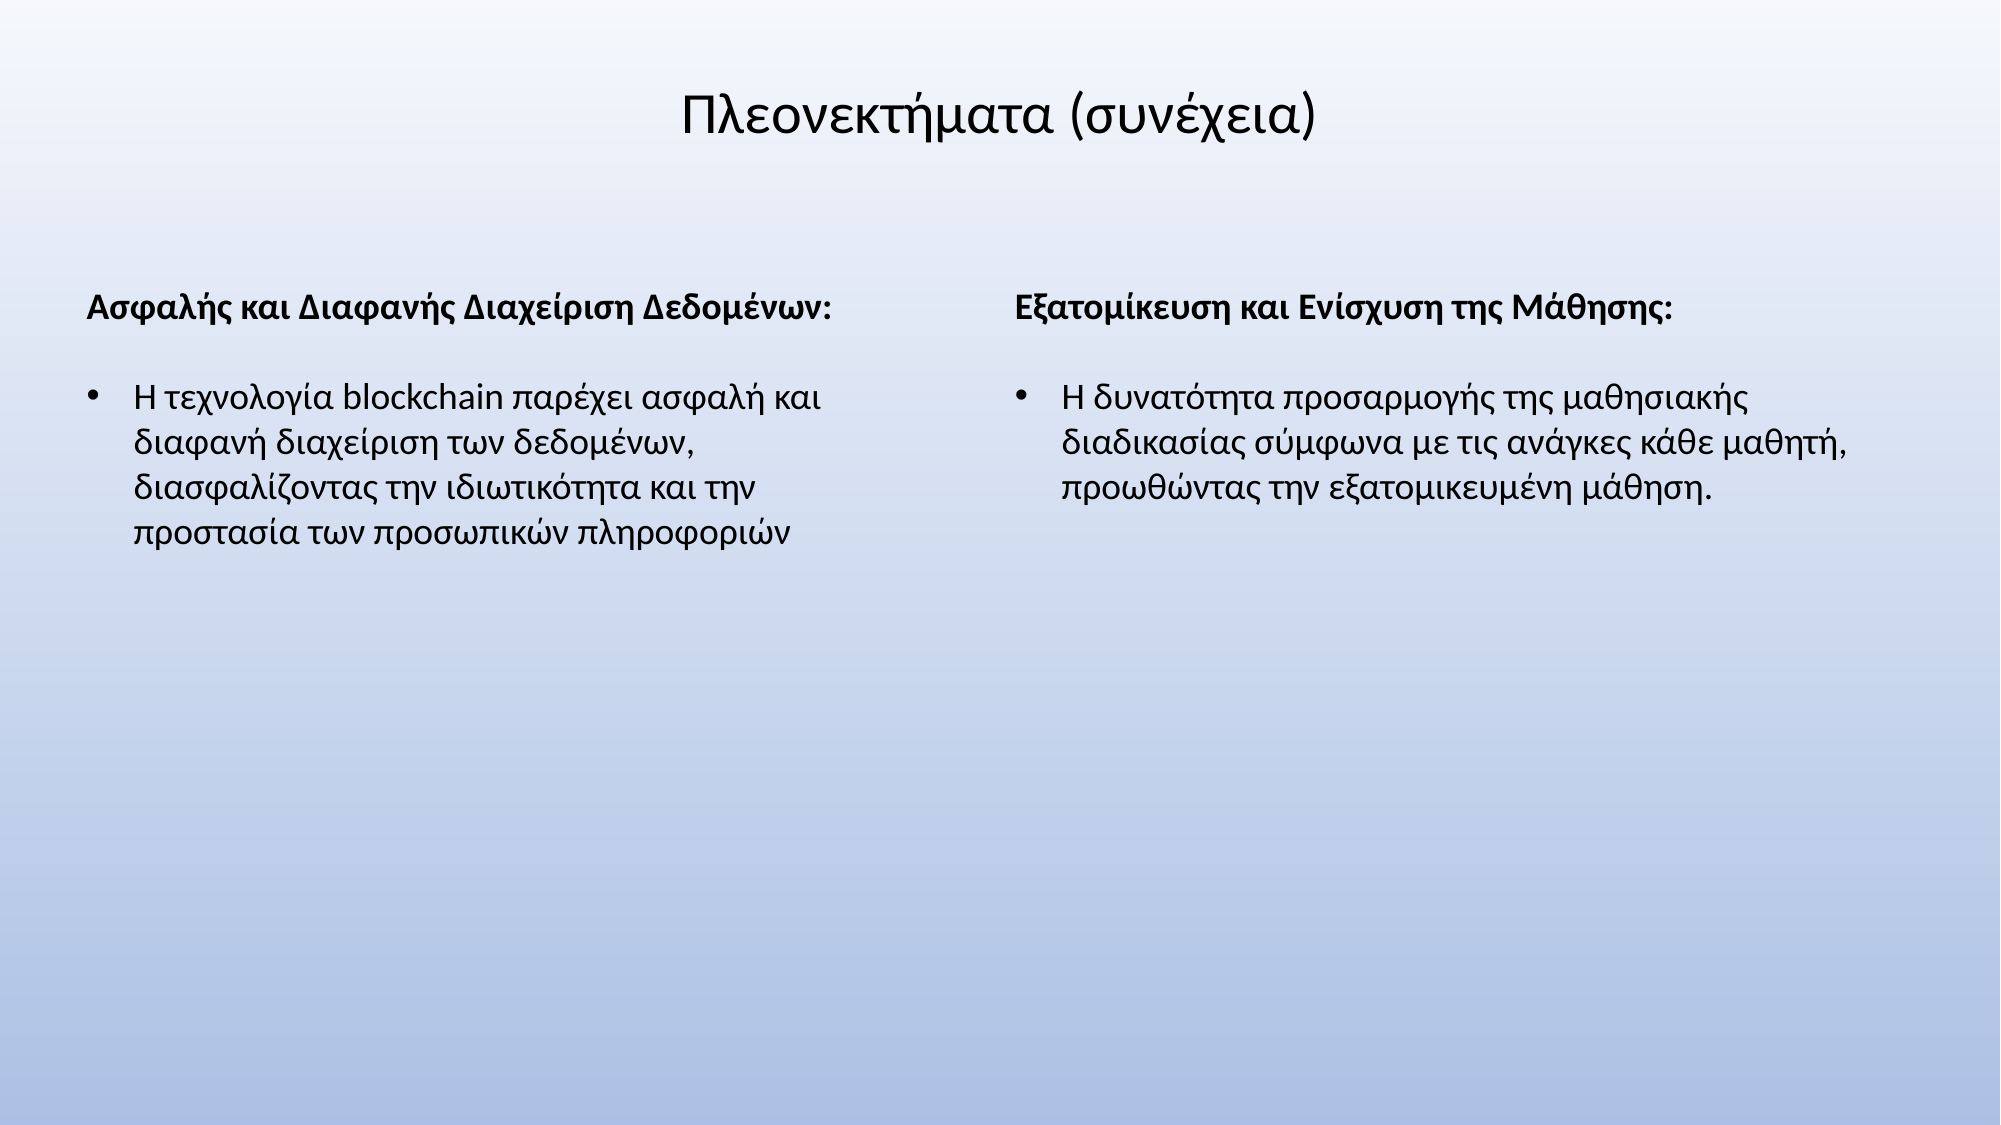

.

Πλεονεκτήματα (συνέχεια)
Ασφαλής και Διαφανής Διαχείριση Δεδομένων:

Η τεχνολογία blockchain παρέχει ασφαλή και διαφανή διαχείριση των δεδομένων, διασφαλίζοντας την ιδιωτικότητα και την προστασία των προσωπικών πληροφοριών
Εξατομίκευση και Ενίσχυση της Μάθησης:

Η δυνατότητα προσαρμογής της μαθησιακής διαδικασίας σύμφωνα με τις ανάγκες κάθε μαθητή, προωθώντας την εξατομικευμένη μάθηση.